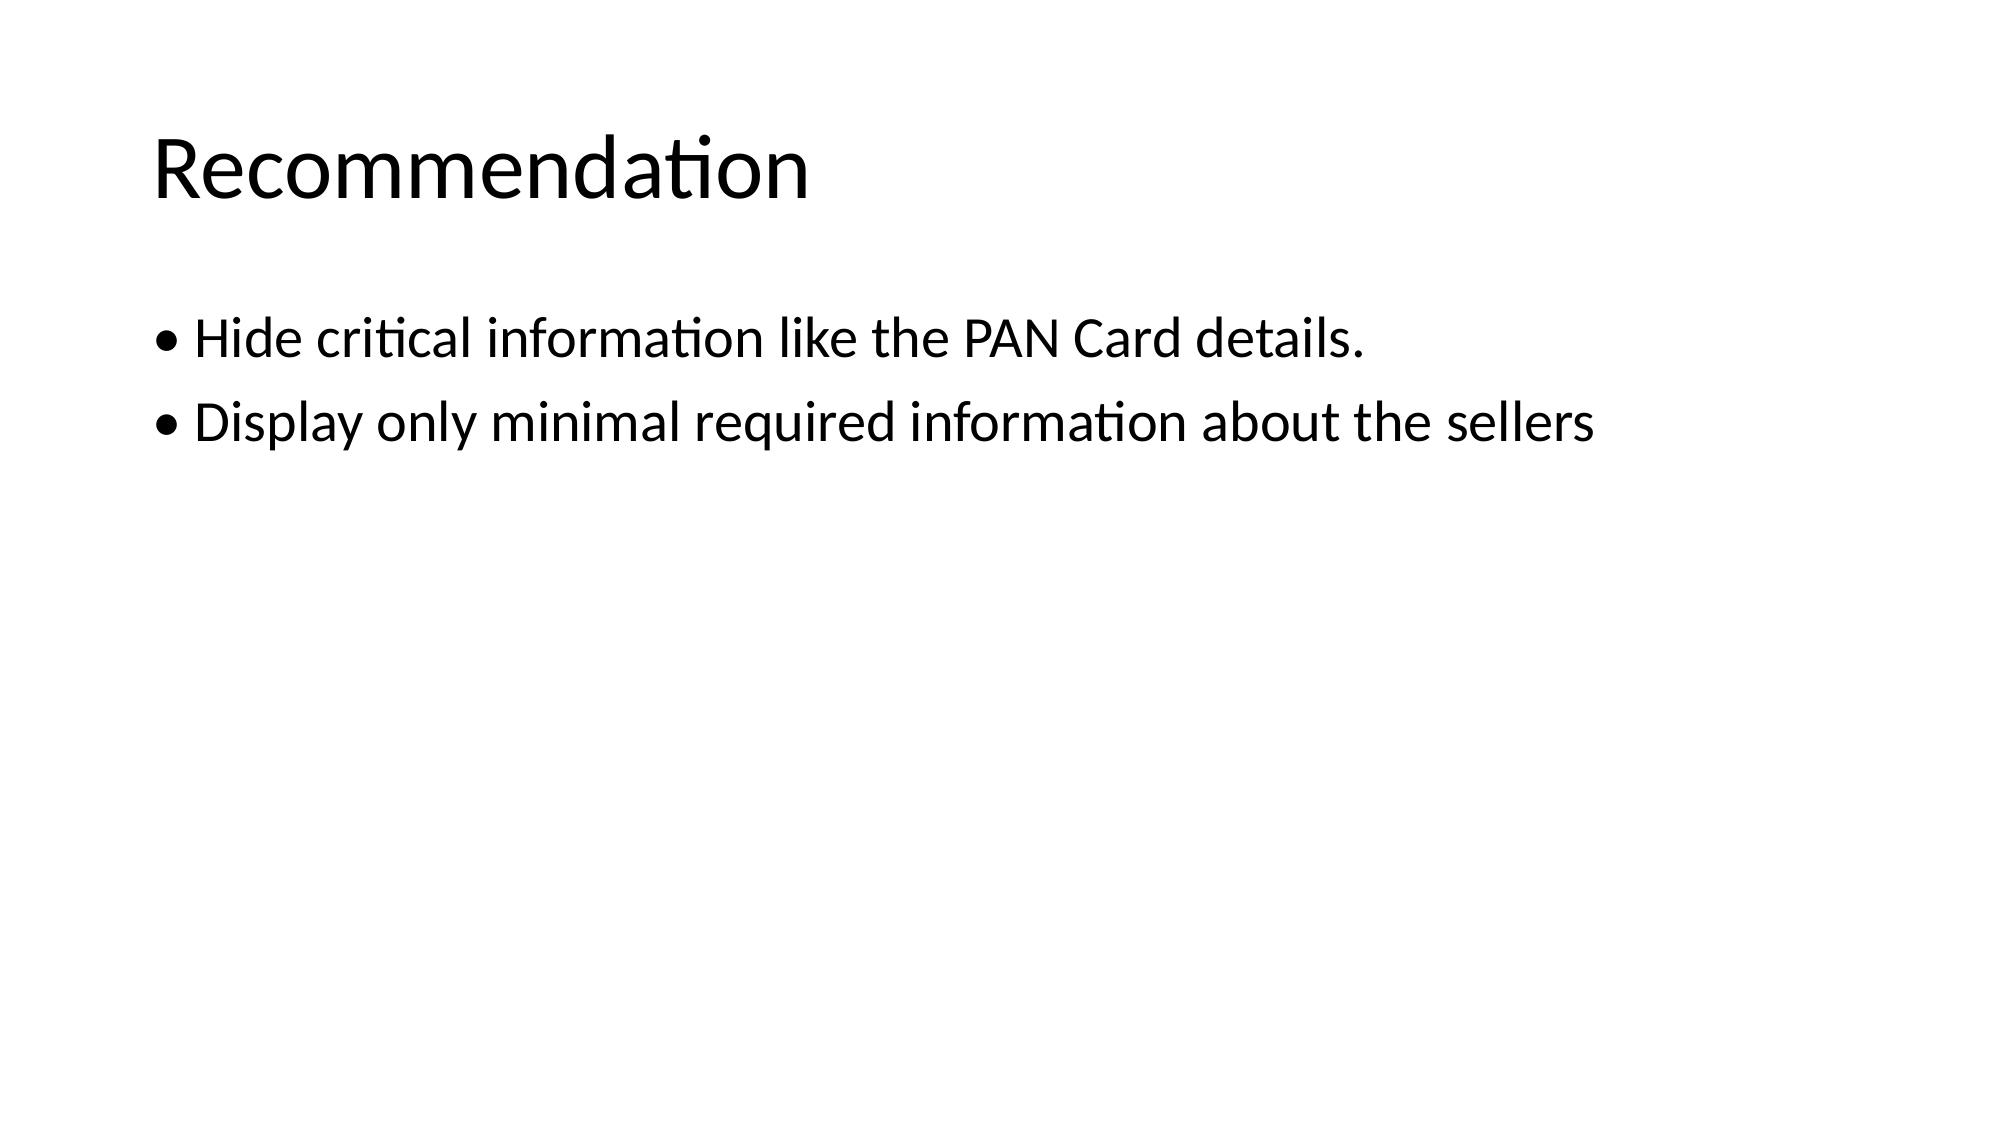

# Recommendation
• Hide critical information like the PAN Card details.
• Display only minimal required information about the sellers